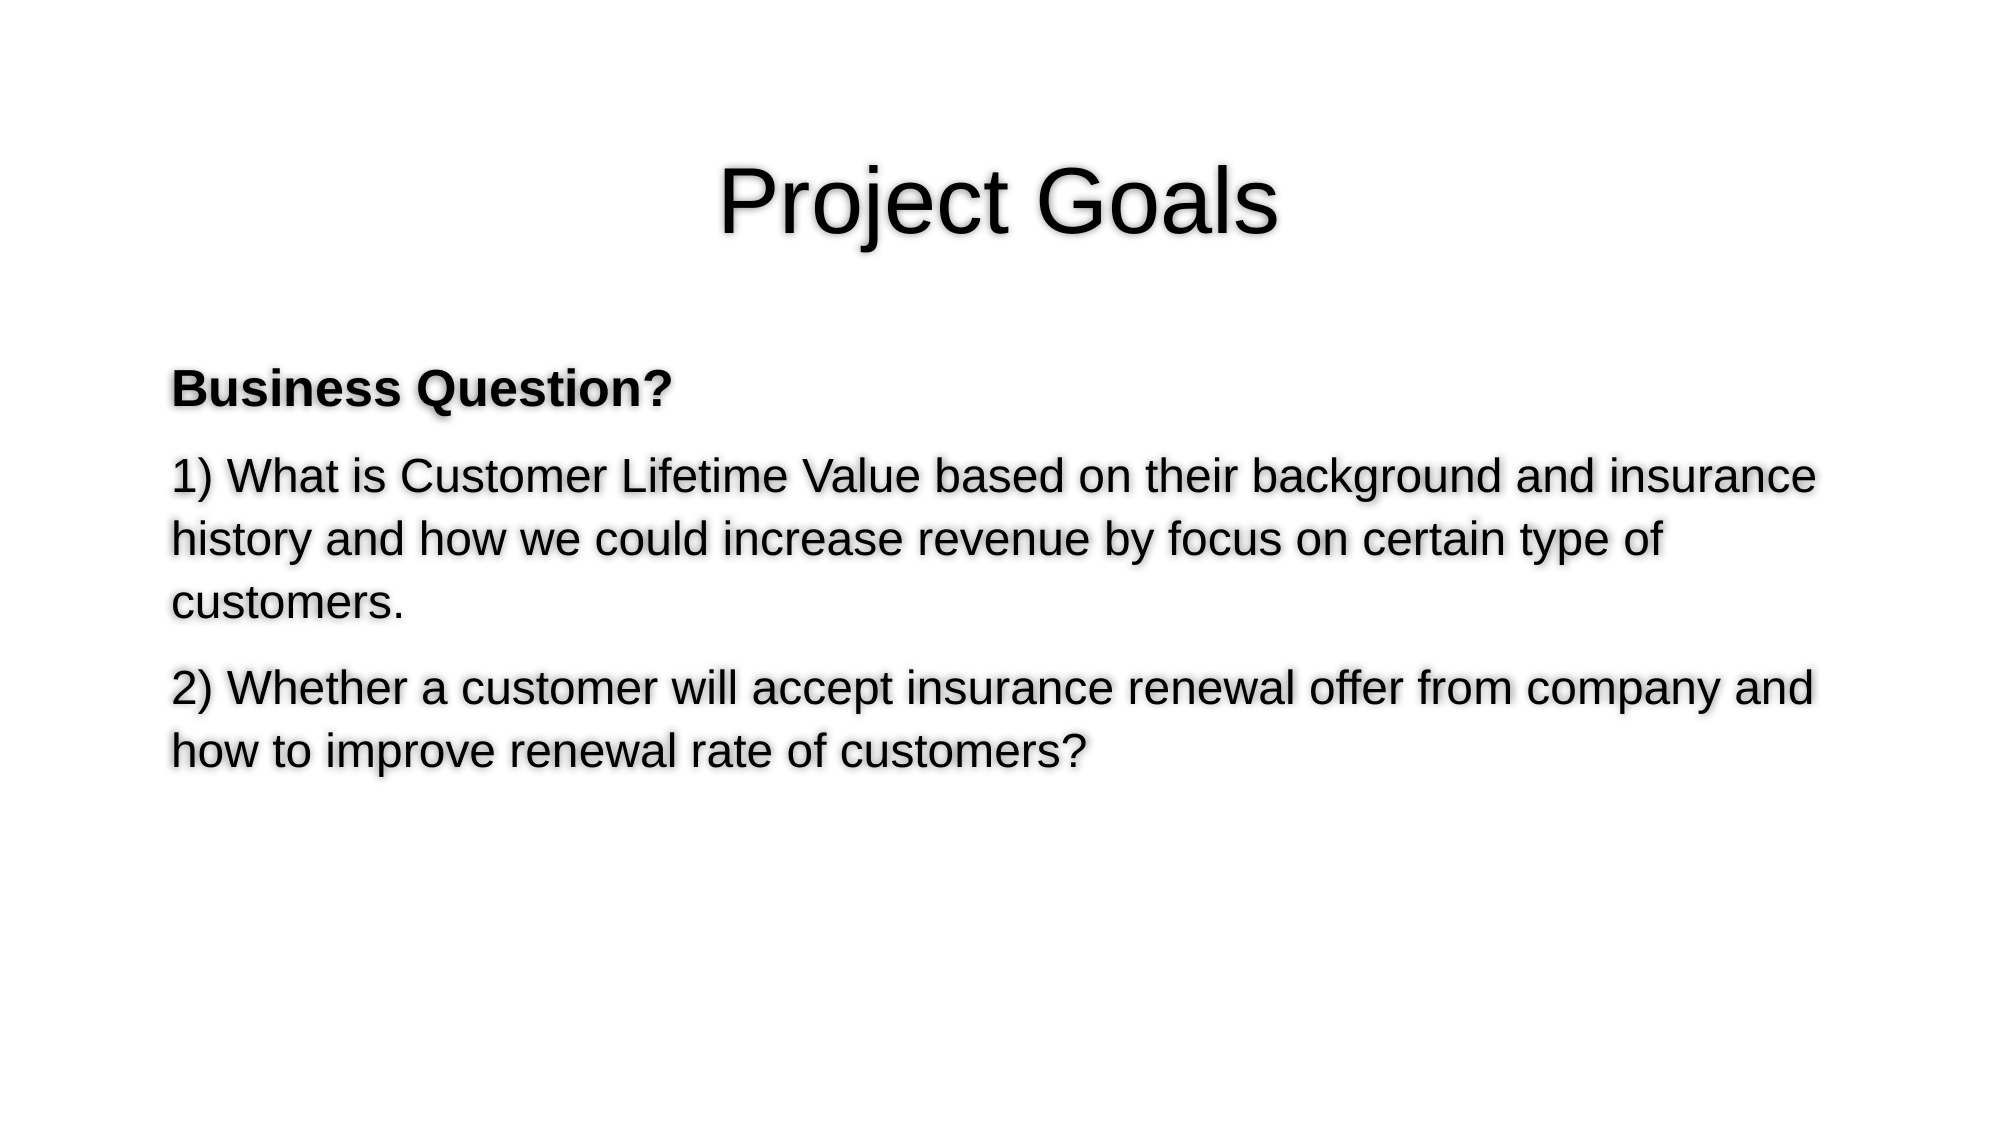

# Project Goals
Business Question?
1) What is Customer Lifetime Value based on their background and insurance history and how we could increase revenue by focus on certain type of customers.
2) Whether a customer will accept insurance renewal offer from company and how to improve renewal rate of customers?